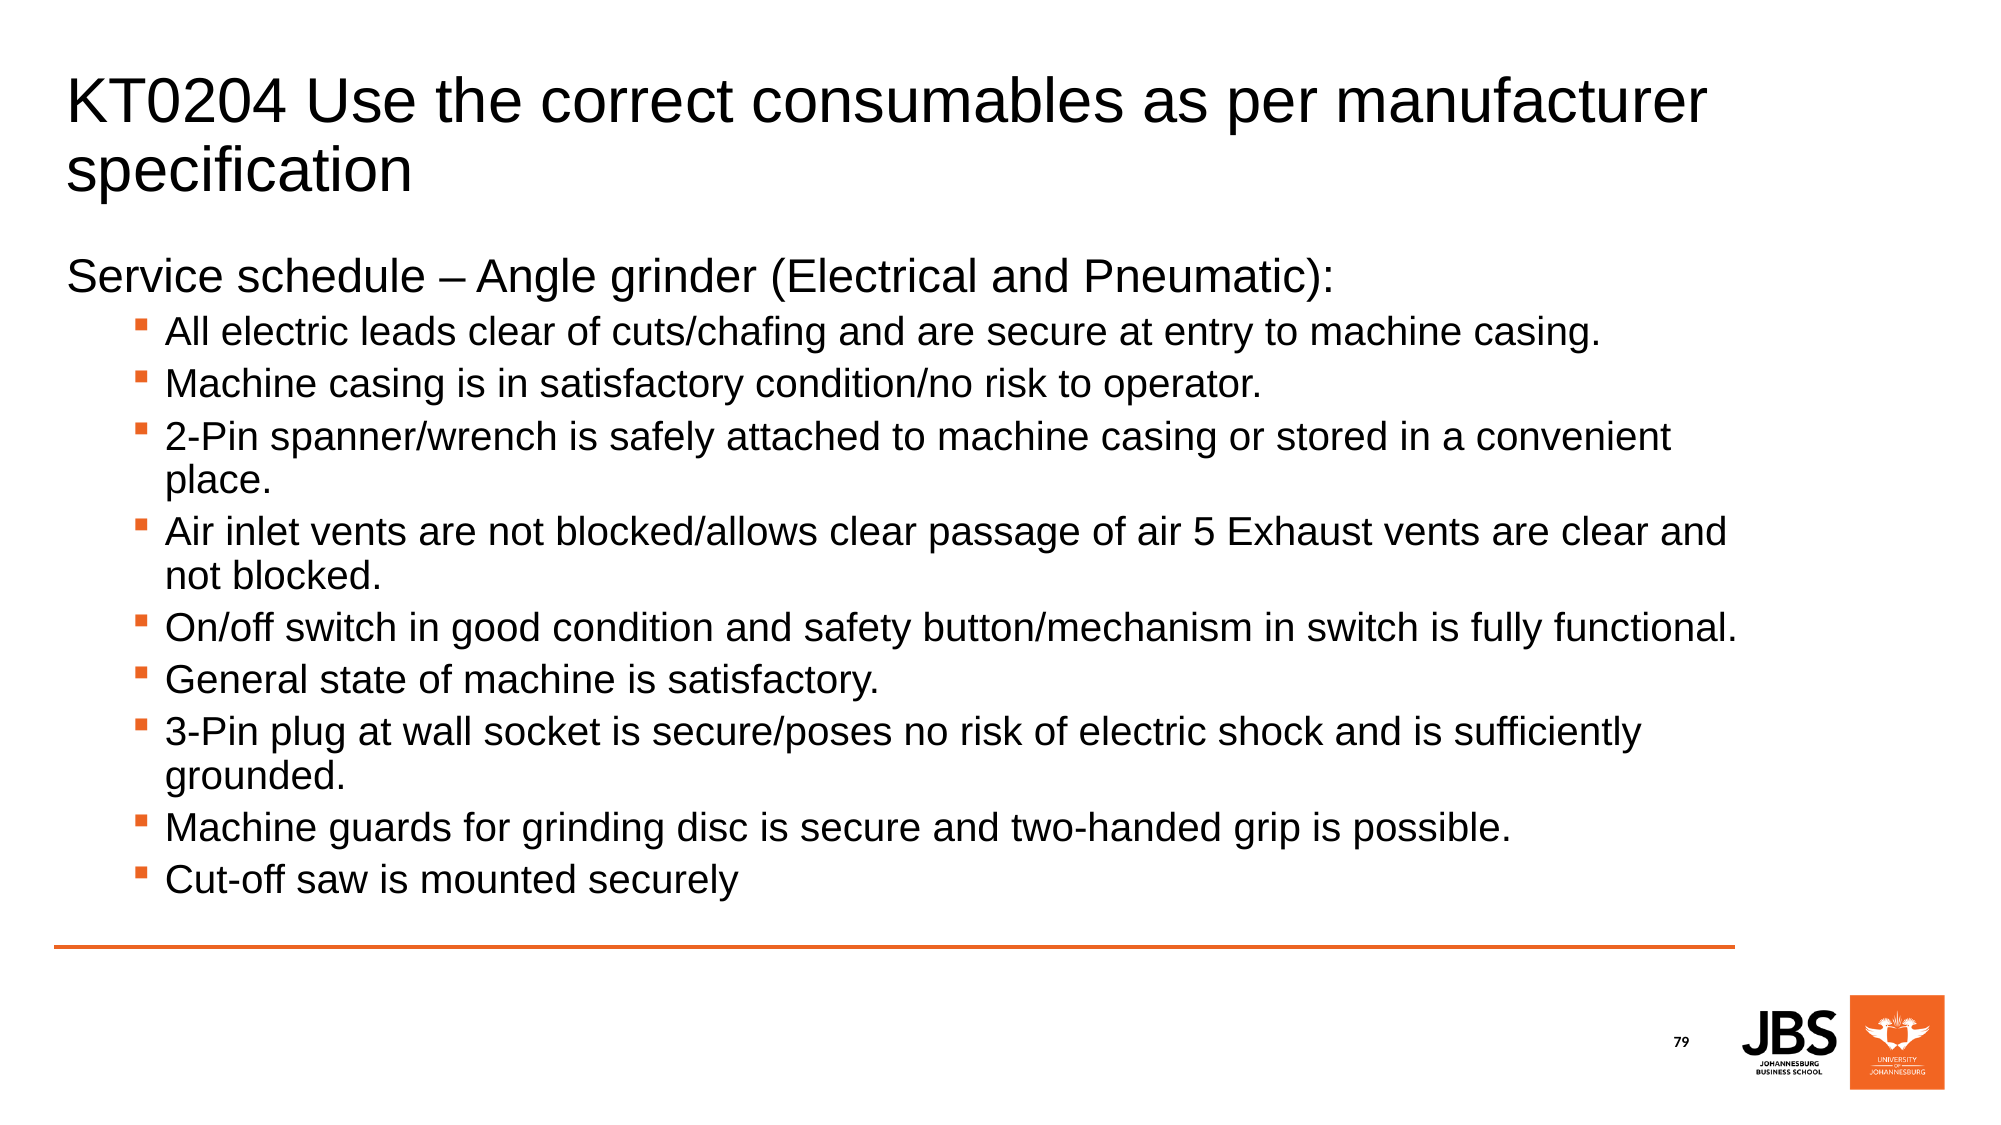

# KT0204 Use the correct consumables as per manufacturer specification
Service schedule – Angle grinder (Electrical and Pneumatic):
All electric leads clear of cuts/chafing and are secure at entry to machine casing.
Machine casing is in satisfactory condition/no risk to operator.
2-Pin spanner/wrench is safely attached to machine casing or stored in a convenient place.
Air inlet vents are not blocked/allows clear passage of air 5 Exhaust vents are clear and not blocked.
On/off switch in good condition and safety button/mechanism in switch is fully functional.
General state of machine is satisfactory.
3-Pin plug at wall socket is secure/poses no risk of electric shock and is sufficiently grounded.
Machine guards for grinding disc is secure and two-handed grip is possible.
Cut-off saw is mounted securely